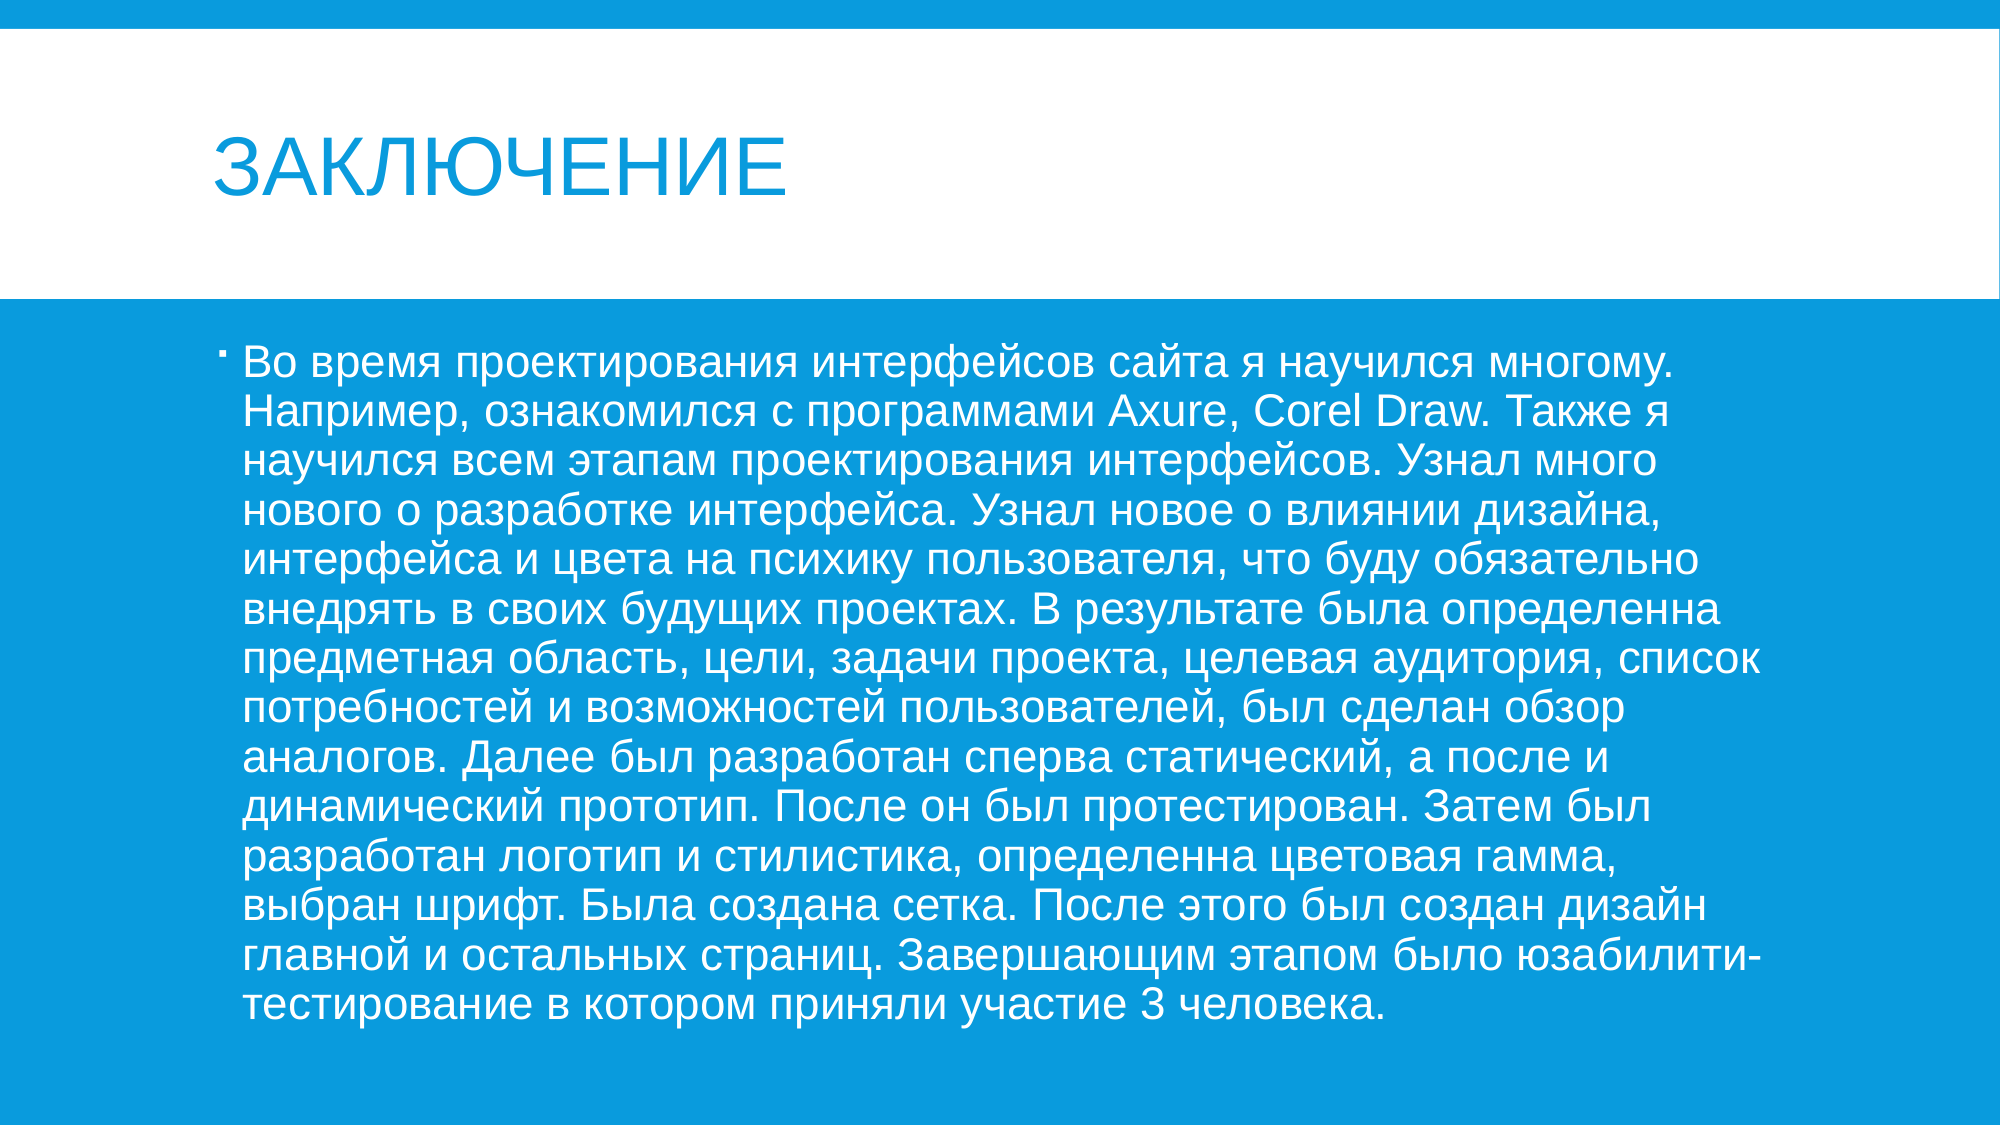

# Заключение
Во время проектирования интерфейсов сайта я научился многому. Например, ознакомился с программами Axure, Corel Draw. Также я научился всем этапам проектирования интерфейсов. Узнал много нового о разработке интерфейса. Узнал новое о влиянии дизайна, интерфейса и цвета на психику пользователя, что буду обязательно внедрять в своих будущих проектах. В результате была определенна предметная область, цели, задачи проекта, целевая аудитория, список потребностей и возможностей пользователей, был сделан обзор аналогов. Далее был разработан сперва статический, а после и динамический прототип. После он был протестирован. Затем был разработан логотип и стилистика, определенна цветовая гамма, выбран шрифт. Была создана сетка. После этого был создан дизайн главной и остальных страниц. Завершающим этапом было юзабилити-тестирование в котором приняли участие 3 человека.